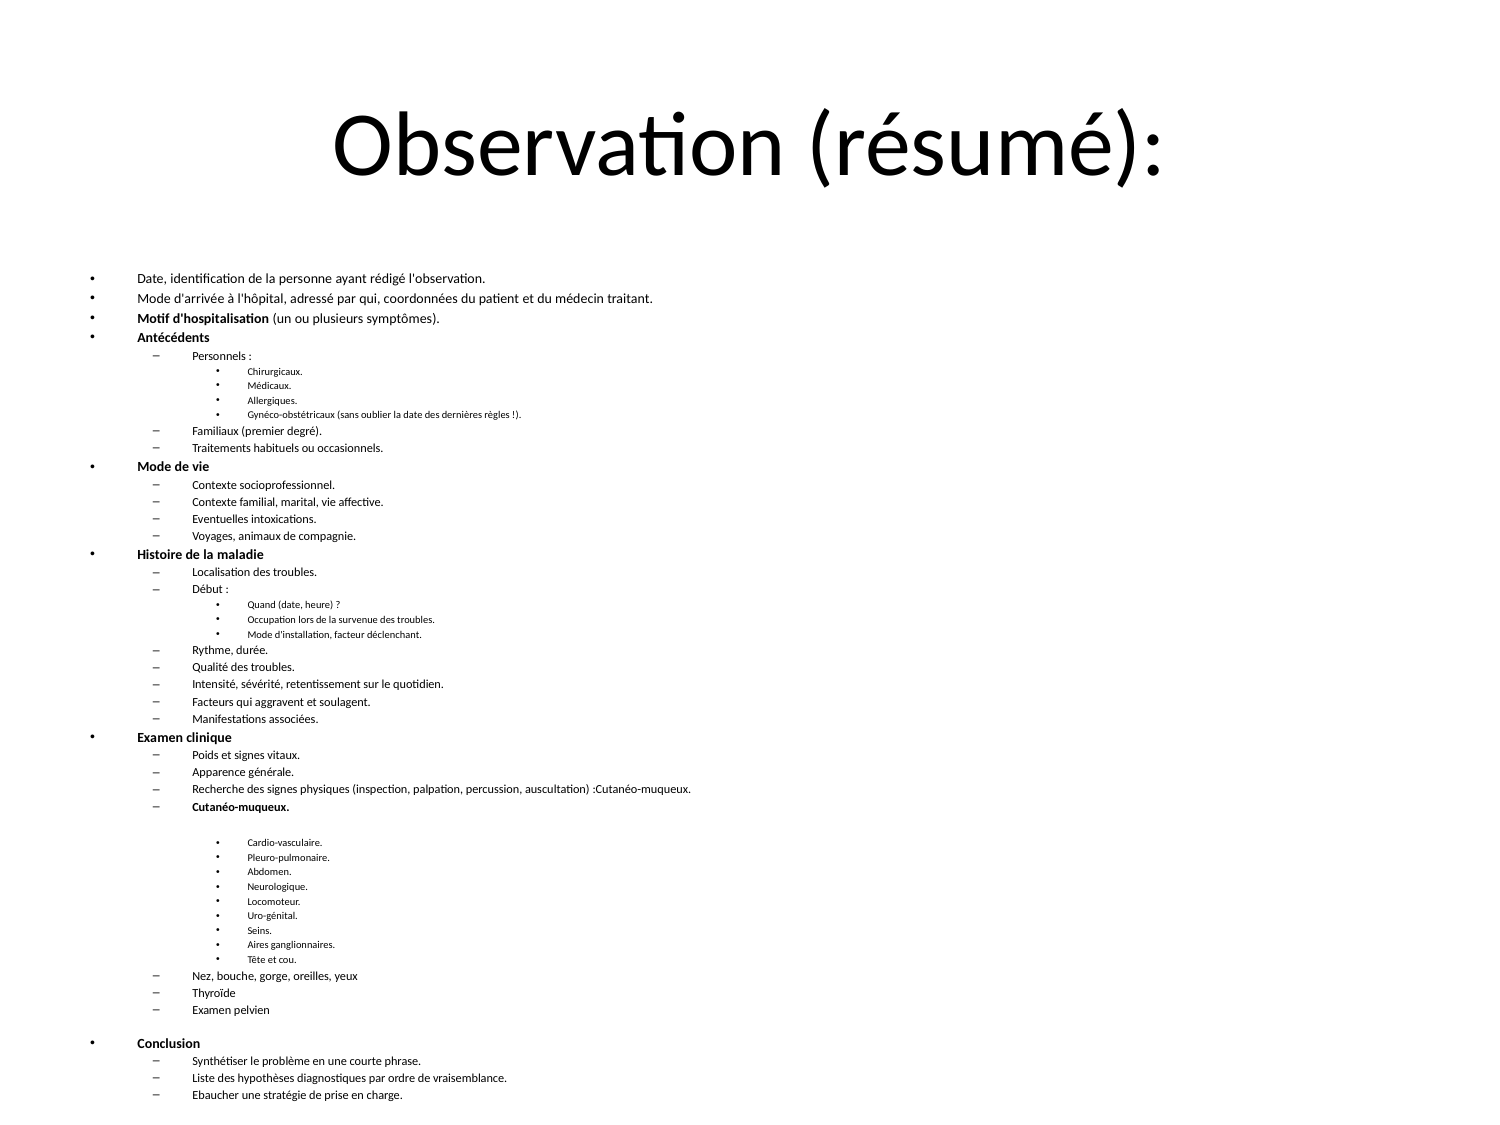

# Observation (résumé):
Date, identification de la personne ayant rédigé l'observation.
Mode d'arrivée à l'hôpital, adressé par qui, coordonnées du patient et du médecin traitant.
Motif d'hospitalisation (un ou plusieurs symptômes).
Antécédents
Personnels :
Chirurgicaux.
Médicaux.
Allergiques.
Gynéco-obstétricaux (sans oublier la date des dernières règles !).
Familiaux (premier degré).
Traitements habituels ou occasionnels.
Mode de vie
Contexte socioprofessionnel.
Contexte familial, marital, vie affective.
Eventuelles intoxications.
Voyages, animaux de compagnie.
Histoire de la maladie
Localisation des troubles.
Début :
Quand (date, heure) ?
Occupation lors de la survenue des troubles.
Mode d'installation, facteur déclenchant.
Rythme, durée.
Qualité des troubles.
Intensité, sévérité, retentissement sur le quotidien.
Facteurs qui aggravent et soulagent.
Manifestations associées.
Examen clinique
Poids et signes vitaux.
Apparence générale.
Recherche des signes physiques (inspection, palpation, percussion, auscultation) :Cutanéo-muqueux.
Cutanéo-muqueux.

Cardio-vasculaire.
Pleuro-pulmonaire.
Abdomen.
Neurologique.
Locomoteur.
Uro-génital.
Seins.
Aires ganglionnaires.
Tête et cou.
Nez, bouche, gorge, oreilles, yeux
Thyroïde
Examen pelvien
Conclusion
Synthétiser le problème en une courte phrase.
Liste des hypothèses diagnostiques par ordre de vraisemblance.
Ebaucher une stratégie de prise en charge.